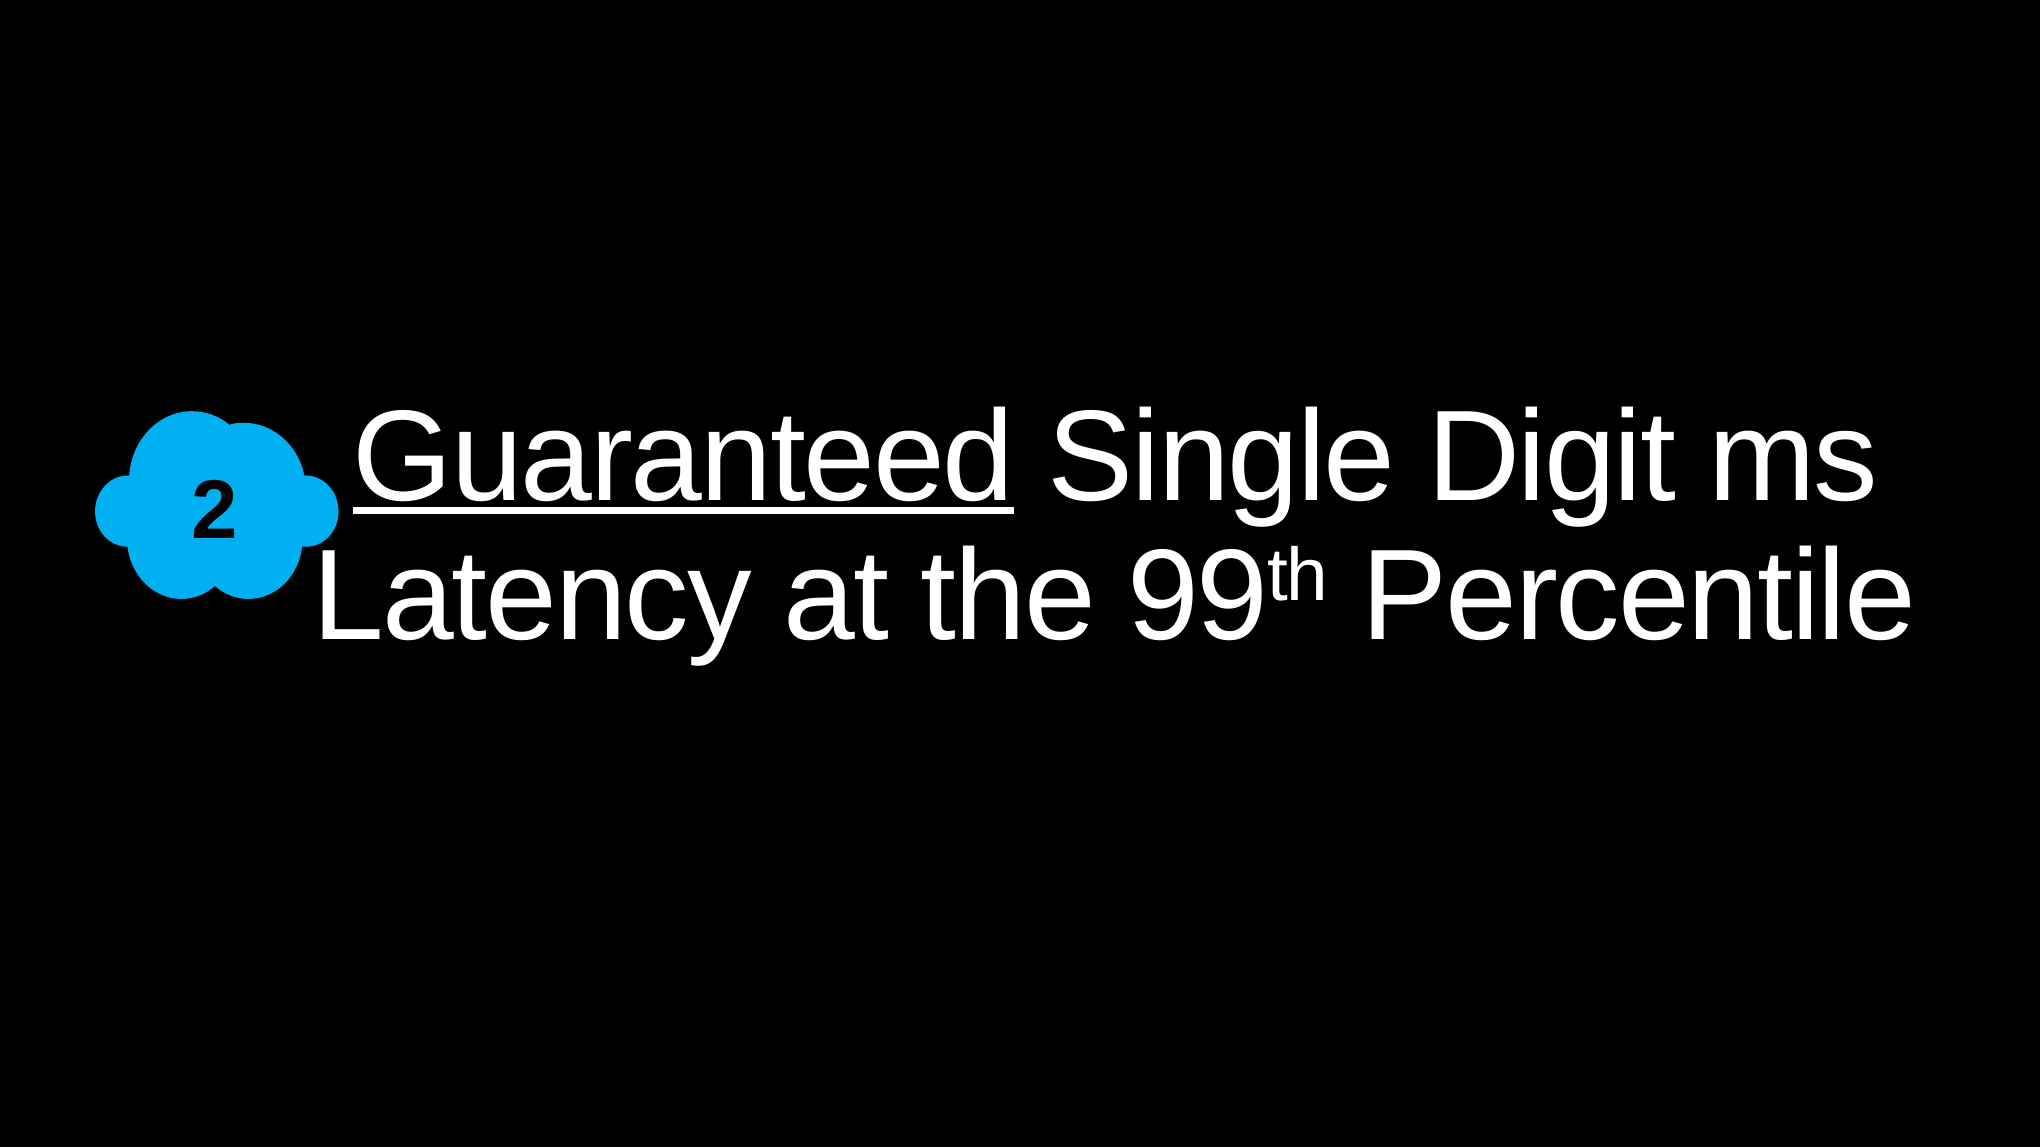

# Guaranteed Single Digit ms Latency at the 99th Percentile

2